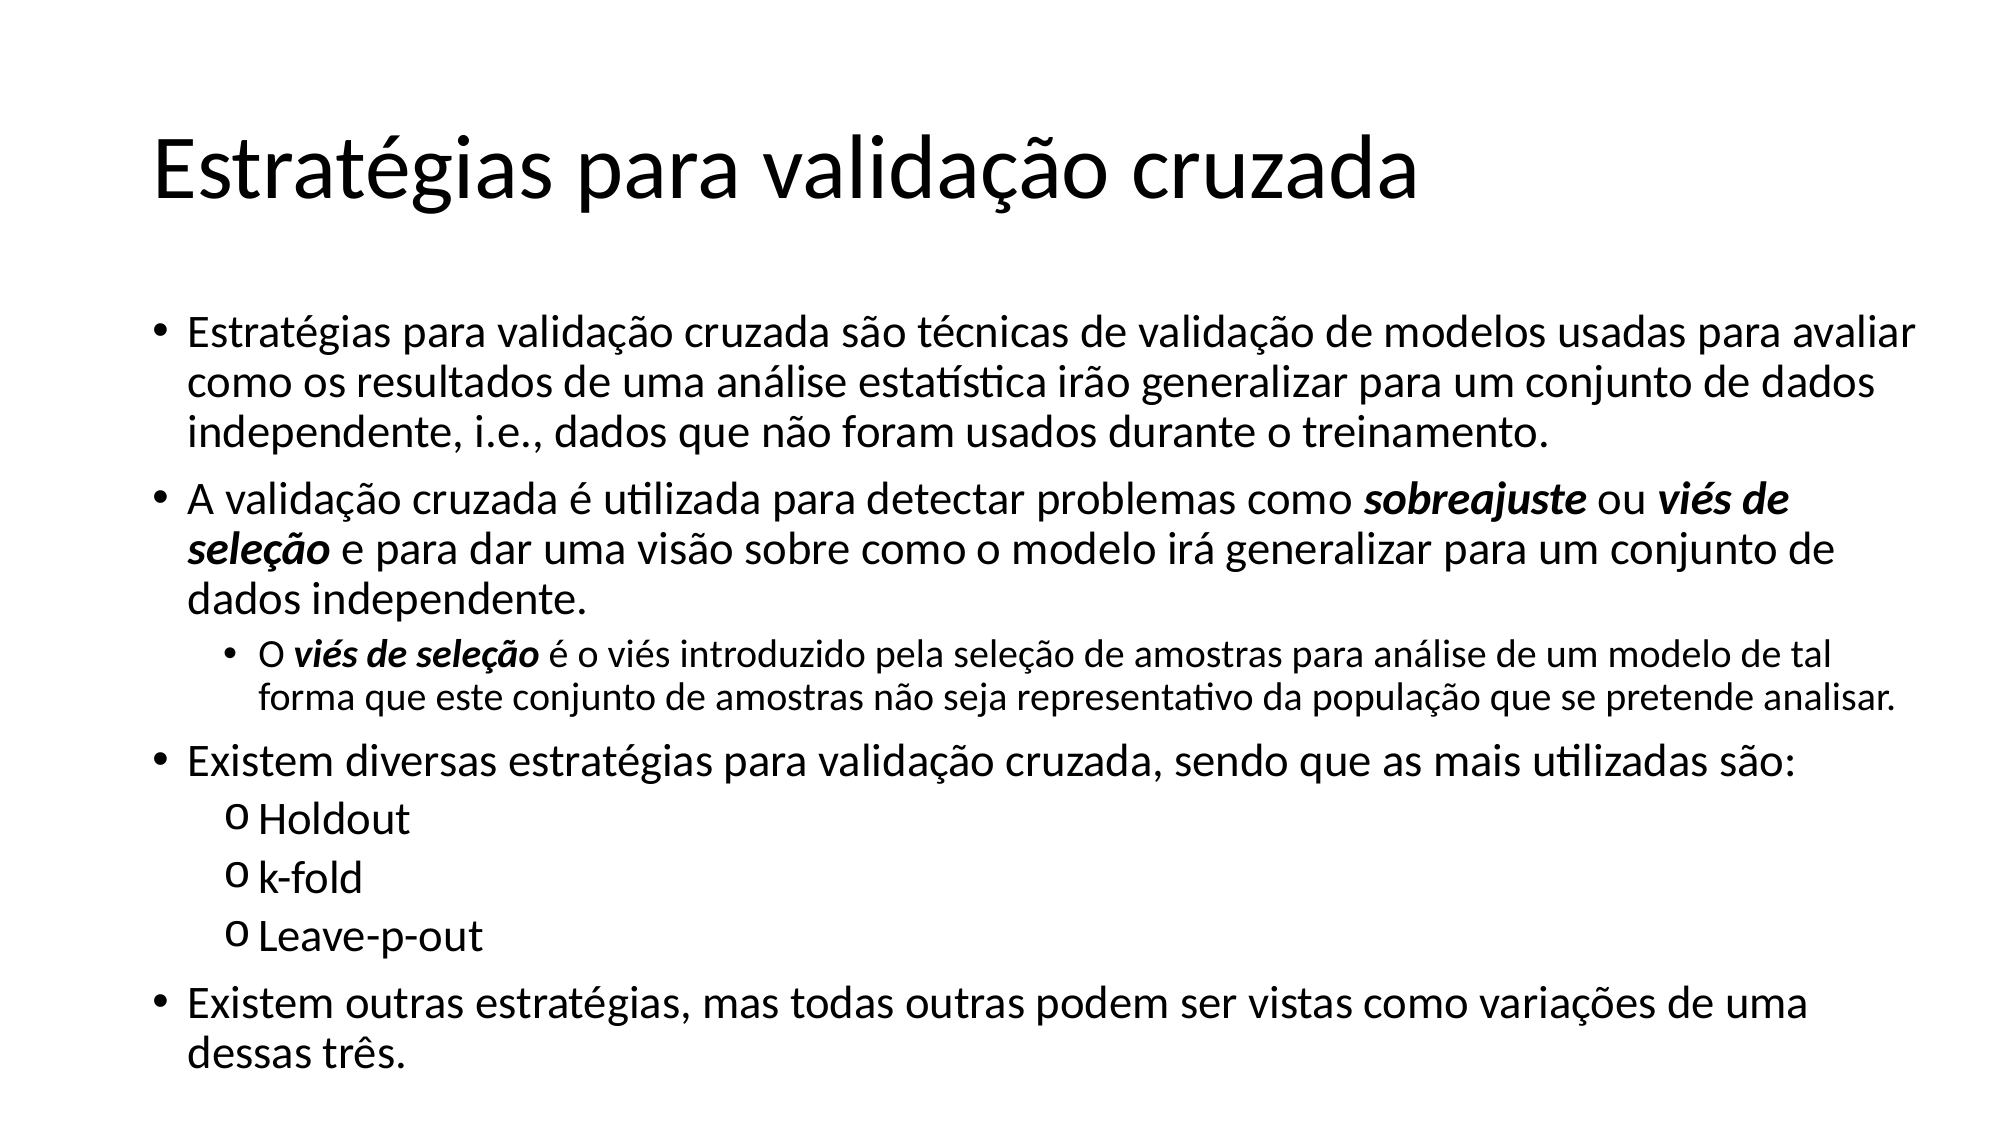

# Estratégias para validação cruzada
Estratégias para validação cruzada são técnicas de validação de modelos usadas para avaliar como os resultados de uma análise estatística irão generalizar para um conjunto de dados independente, i.e., dados que não foram usados durante o treinamento.
A validação cruzada é utilizada para detectar problemas como sobreajuste ou viés de seleção e para dar uma visão sobre como o modelo irá generalizar para um conjunto de dados independente.
O viés de seleção é o viés introduzido pela seleção de amostras para análise de um modelo de tal forma que este conjunto de amostras não seja representativo da população que se pretende analisar.
Existem diversas estratégias para validação cruzada, sendo que as mais utilizadas são:
Holdout
k-fold
Leave-p-out
Existem outras estratégias, mas todas outras podem ser vistas como variações de uma dessas três.